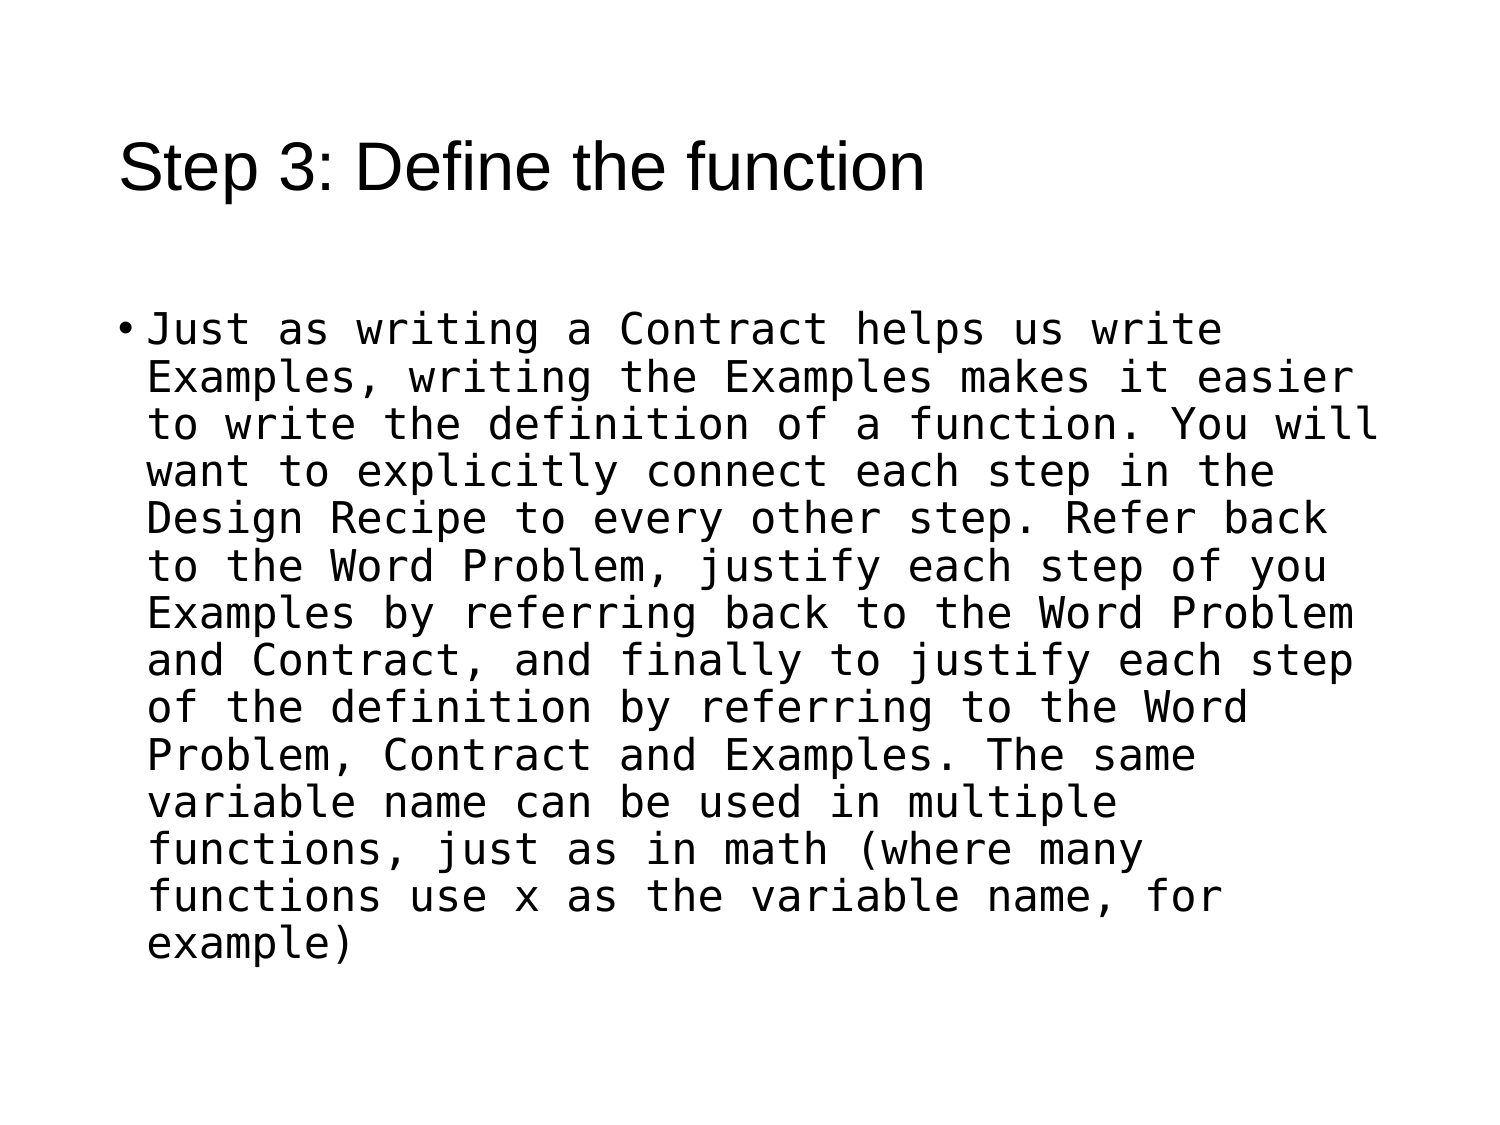

# Step 3: Define the function
Just as writing a Contract helps us write Examples, writing the Examples makes it easier to write the definition of a function. You will want to explicitly connect each step in the Design Recipe to every other step. Refer back to the Word Problem, justify each step of you Examples by referring back to the Word Problem and Contract, and finally to justify each step of the definition by referring to the Word Problem, Contract and Examples. The same variable name can be used in multiple functions, just as in math (where many functions use x as the variable name, for example)